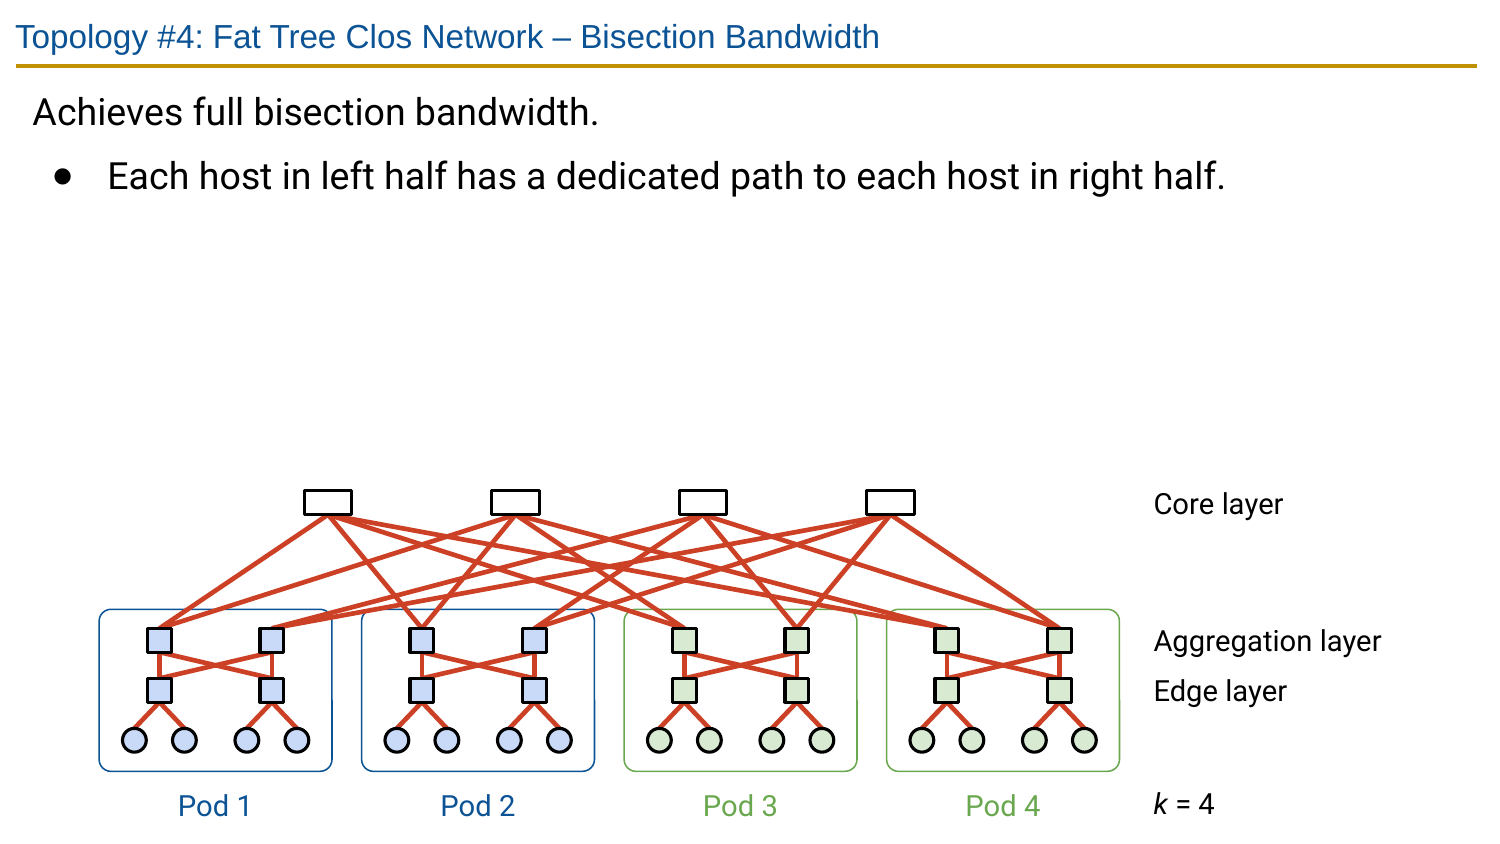

# Topology #4: Fat Tree Clos Network – Bisection Bandwidth
Achieves full bisection bandwidth.
Each host in left half has a dedicated path to each host in right half.
Core layer

Aggregation layer

Edge layer

k = 4
Pod 1
Pod 2
Pod 3
Pod 4